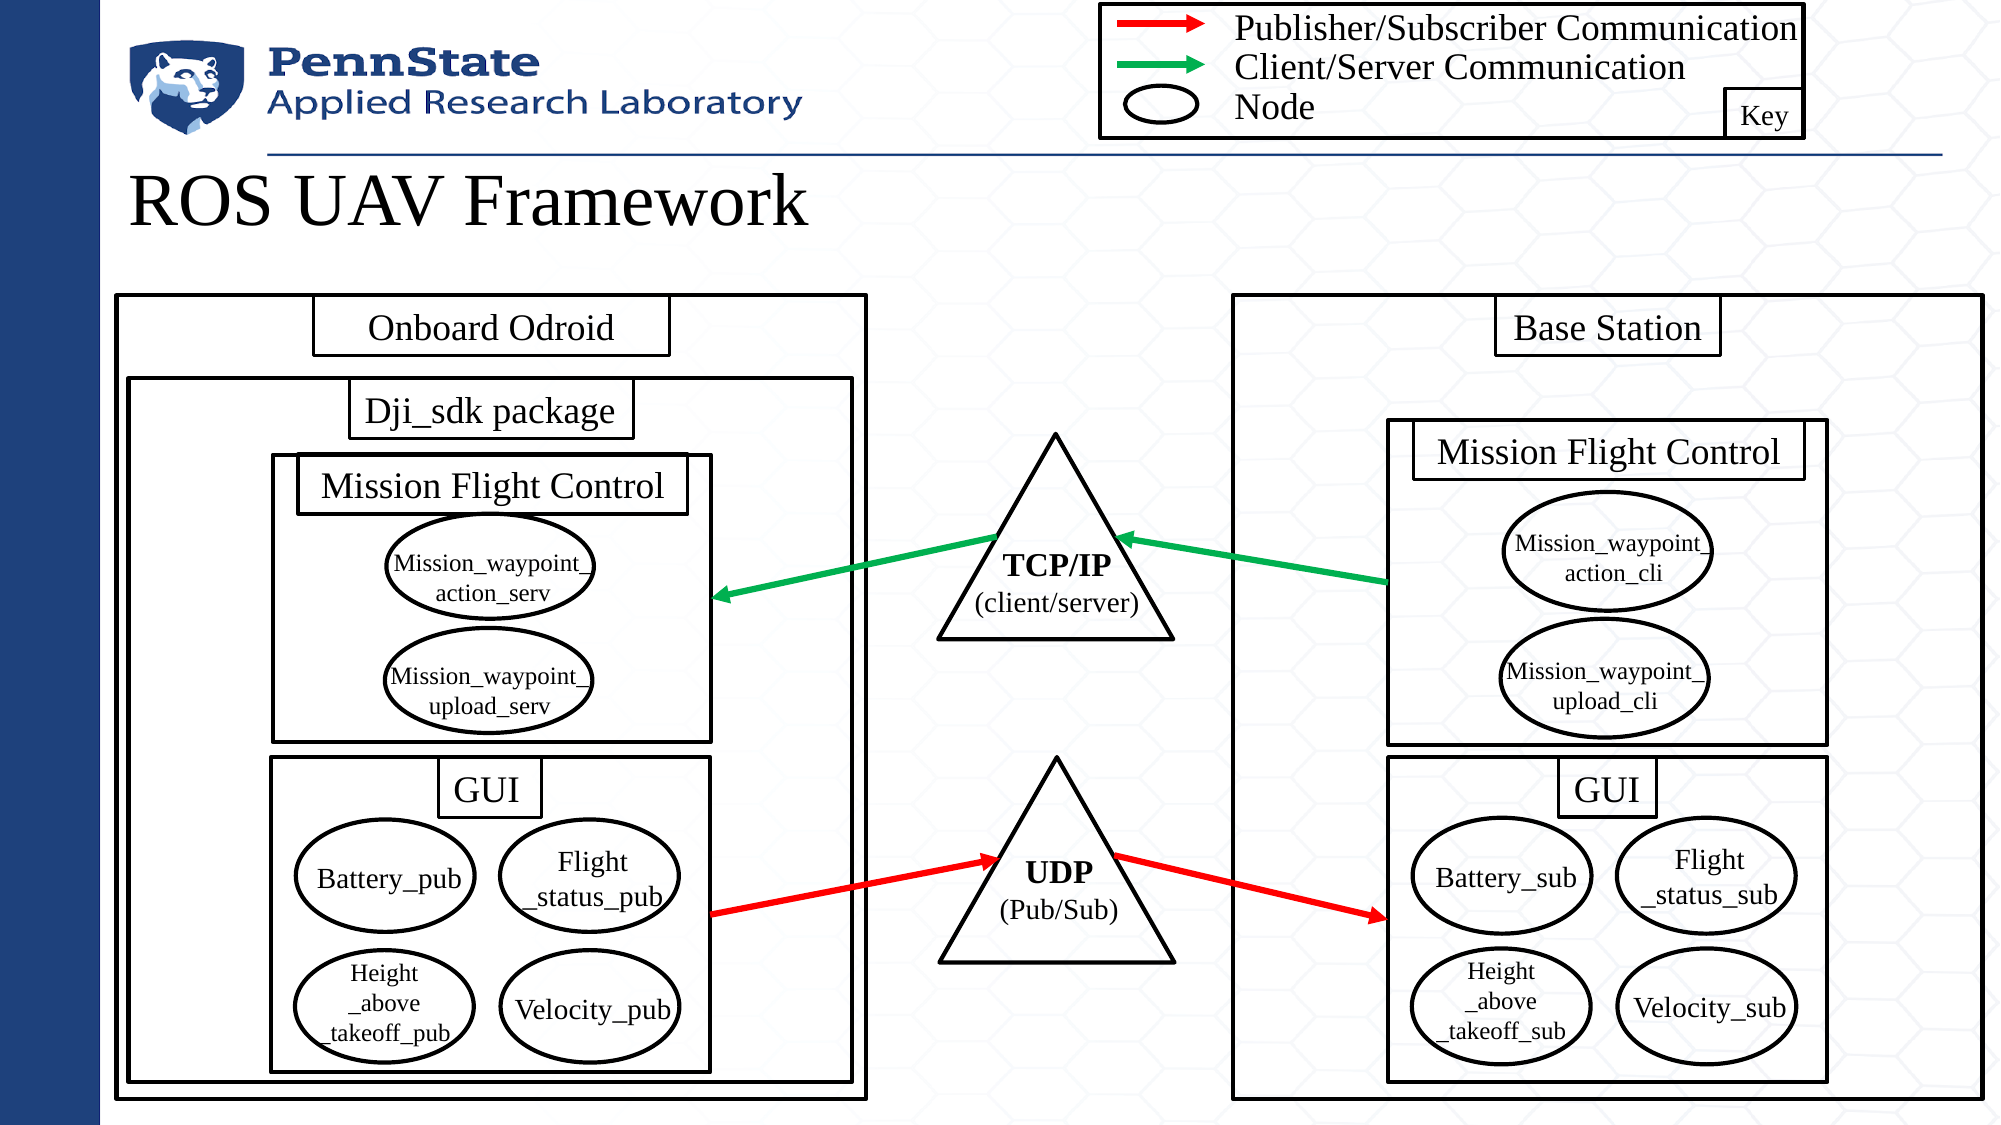

Publisher/Subscriber Communication
Client/Server Communication
Node

Key
# ROS UAV Framework

Onboard Odroid

Base Station

Dji_sdk package
Mission Flight Control

Mission_waypoint_action_cli

Mission_waypoint_upload_cli

Mission Flight Control

Mission_waypoint_action_serv

Mission_waypoint_upload_serv
TCP/IP
(client/server)

GUI

Flight
_status_pub
Battery_pub
Height
_above
_takeoff_pub

Velocity_pub

GUI

Flight
_status_sub
UDP
(Pub/Sub)
Battery_sub
Height
_above
_takeoff_sub

Velocity_sub